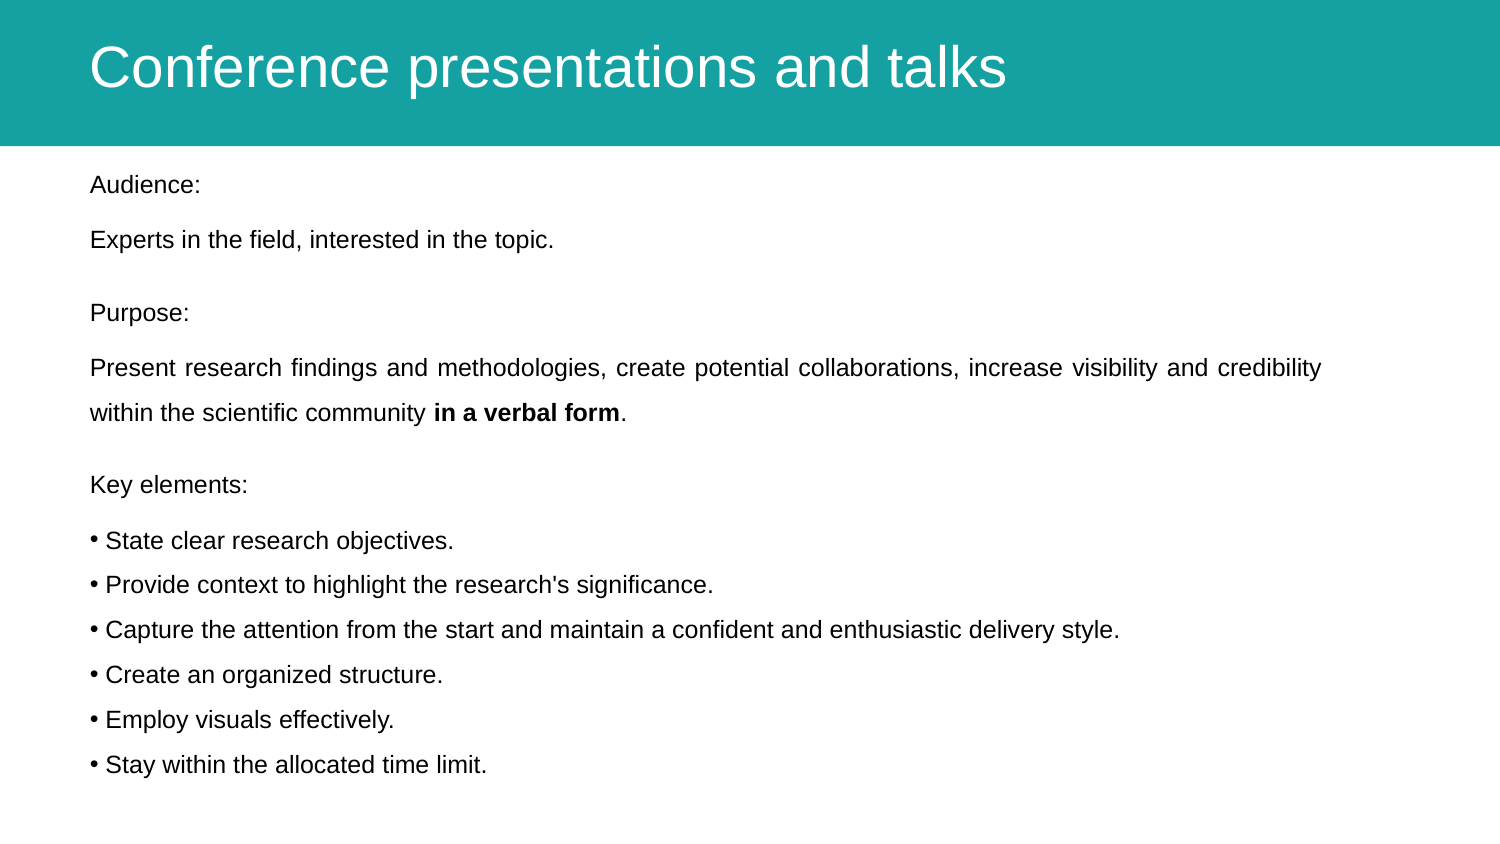

# Conference presentations and talks
Audience:
Experts in the field, interested in the topic.
Purpose:
Present research findings and methodologies, create potential collaborations, increase visibility and credibility within the scientific community in a verbal form.
Key elements:
 State clear research objectives.
 Provide context to highlight the research's significance.
 Capture the attention from the start and maintain a confident and enthusiastic delivery style.
 Create an organized structure.
 Employ visuals effectively.
 Stay within the allocated time limit.